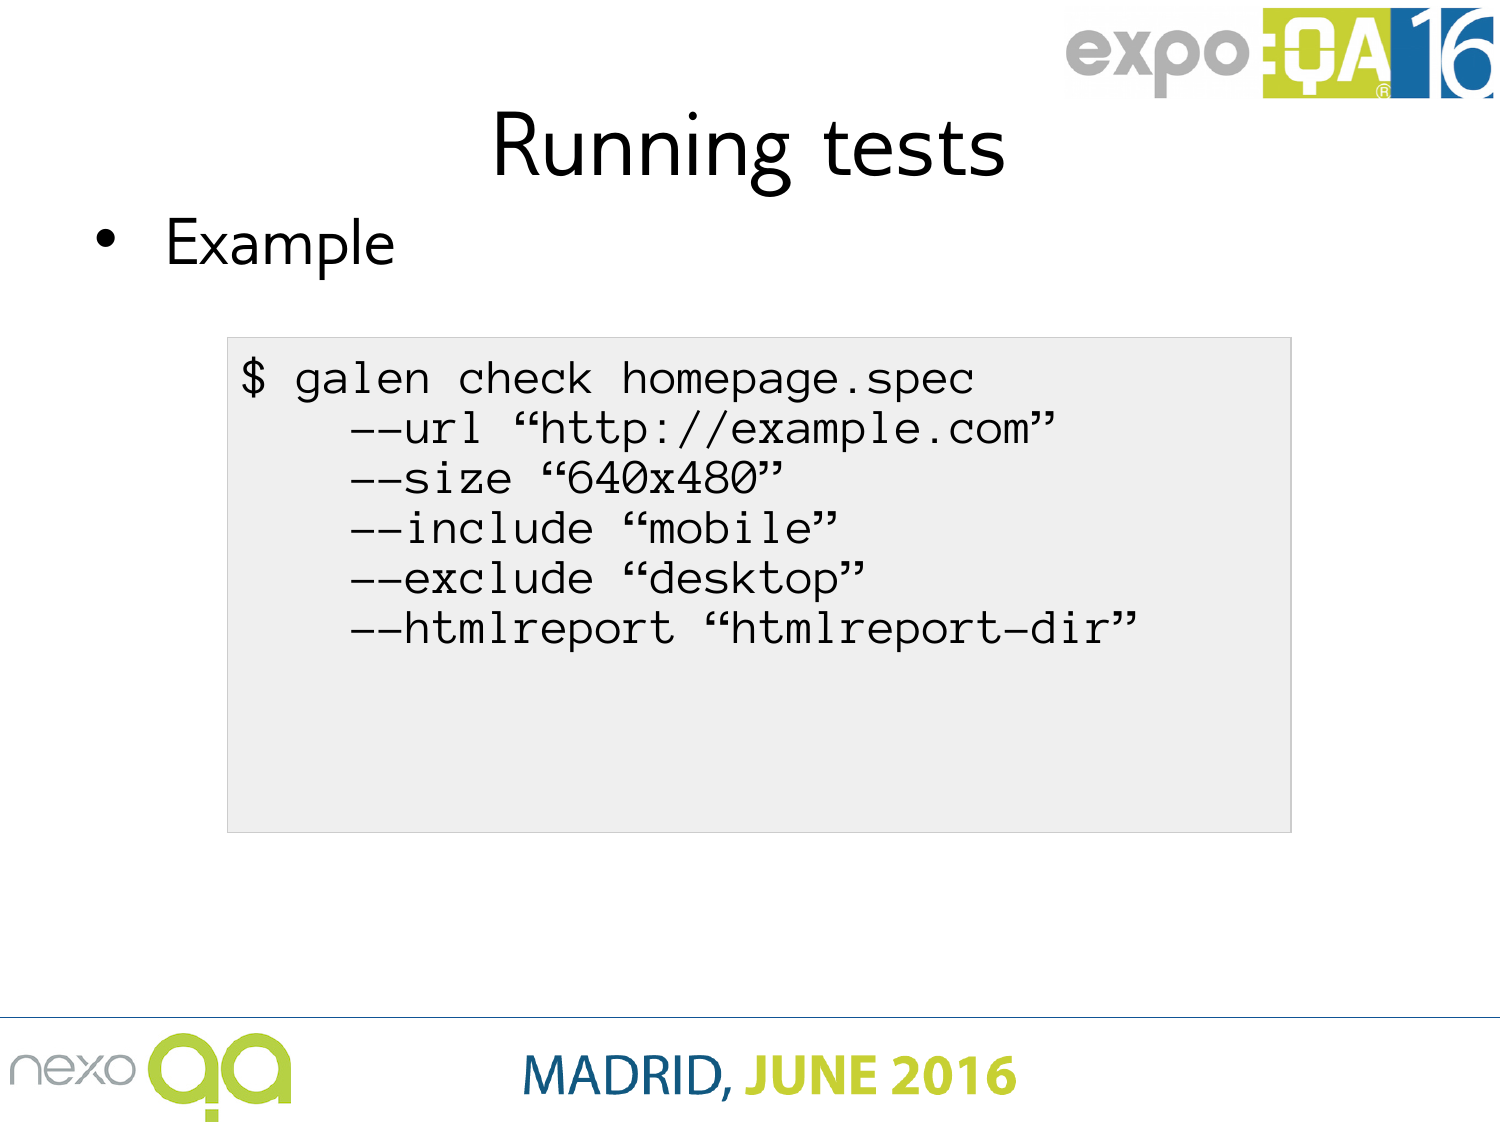

# Running tests
Example

| $ galen check homepage.spec --url “http://example.com” --size “640x480” --include “mobile” --exclude “desktop” --htmlreport “htmlreport-dir” |
| --- |